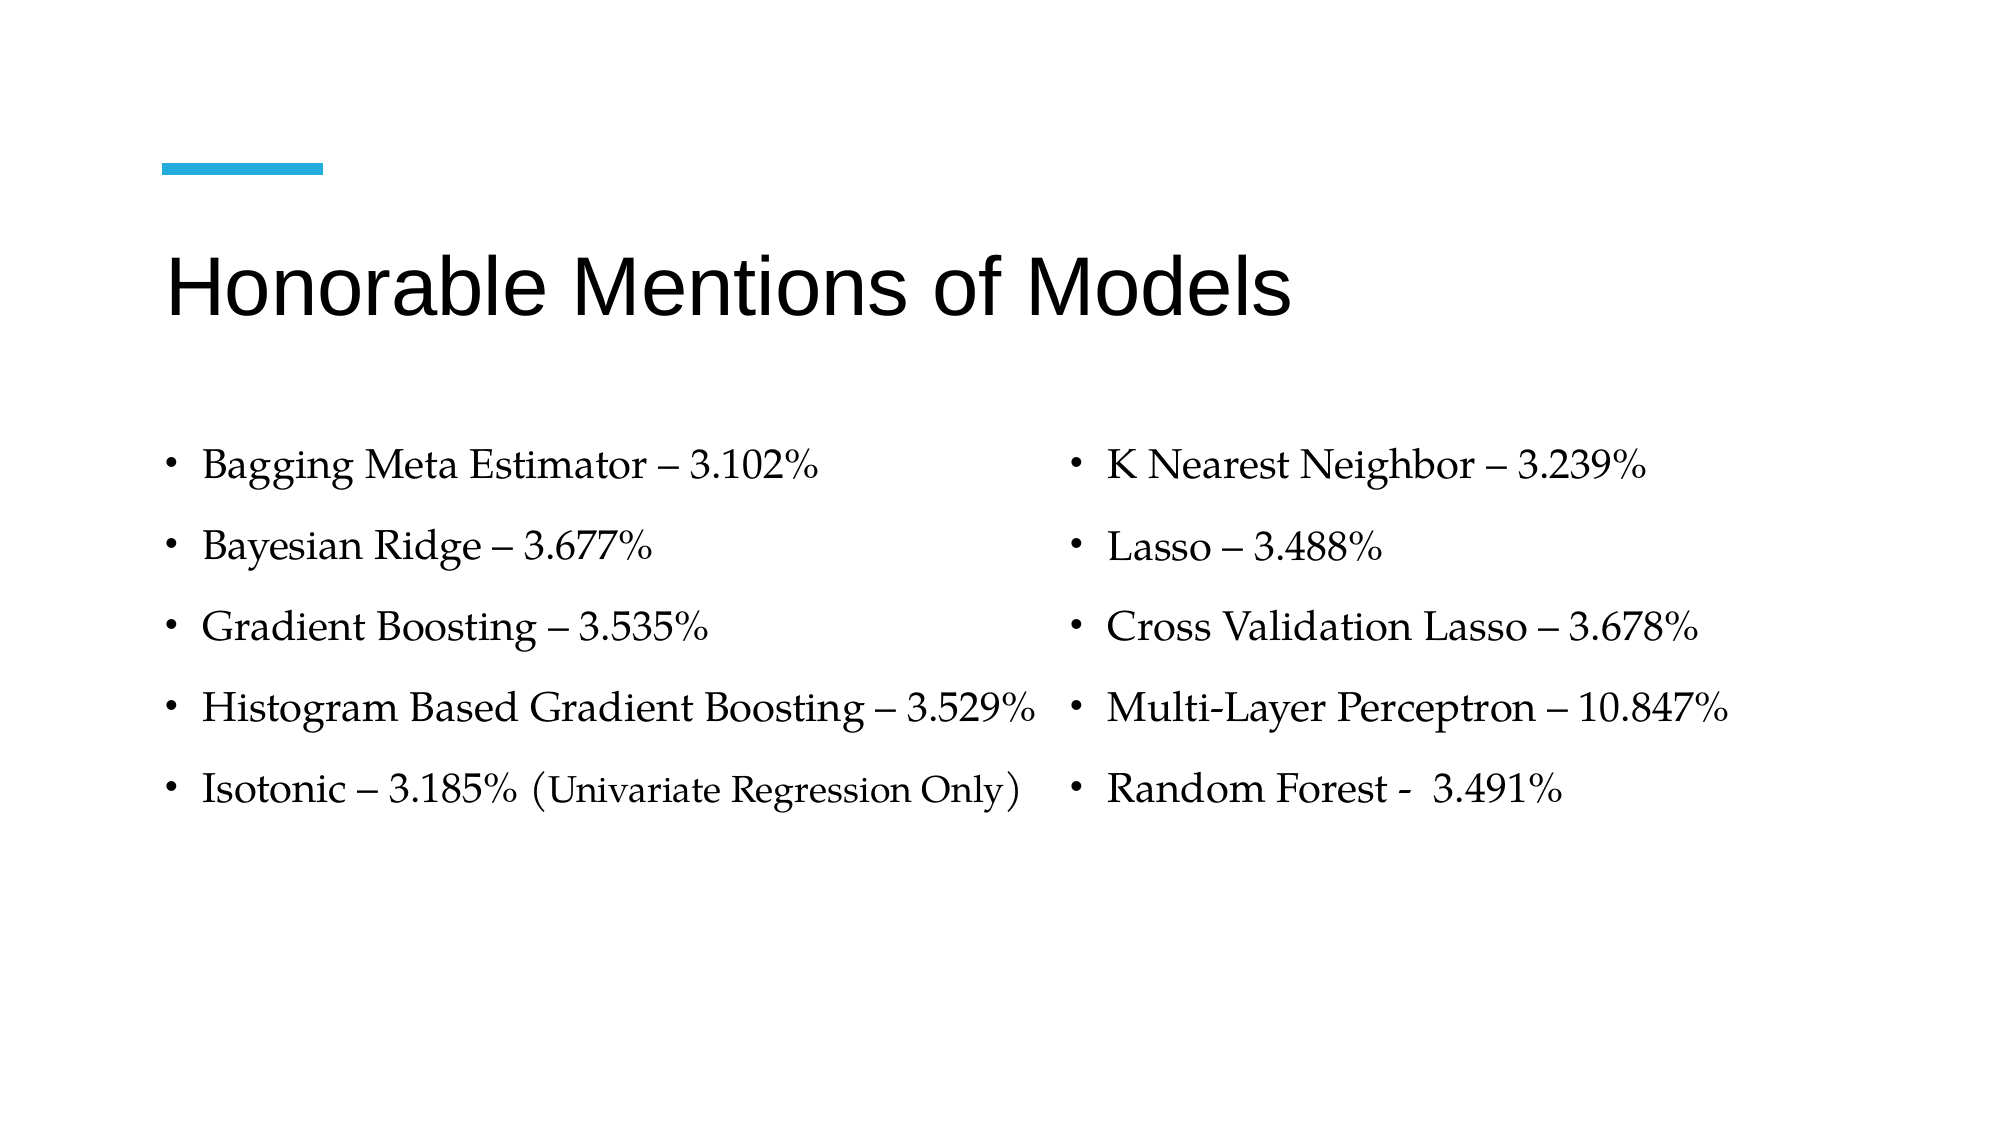

# Honorable Mentions of Models
Bagging Meta Estimator – 3.102%
Bayesian Ridge – 3.677%
Gradient Boosting – 3.535%
Histogram Based Gradient Boosting – 3.529%
Isotonic – 3.185% (Univariate Regression Only)
K Nearest Neighbor – 3.239%
Lasso – 3.488%
Cross Validation Lasso – 3.678%
Multi-Layer Perceptron – 10.847%
Random Forest -  3.491%